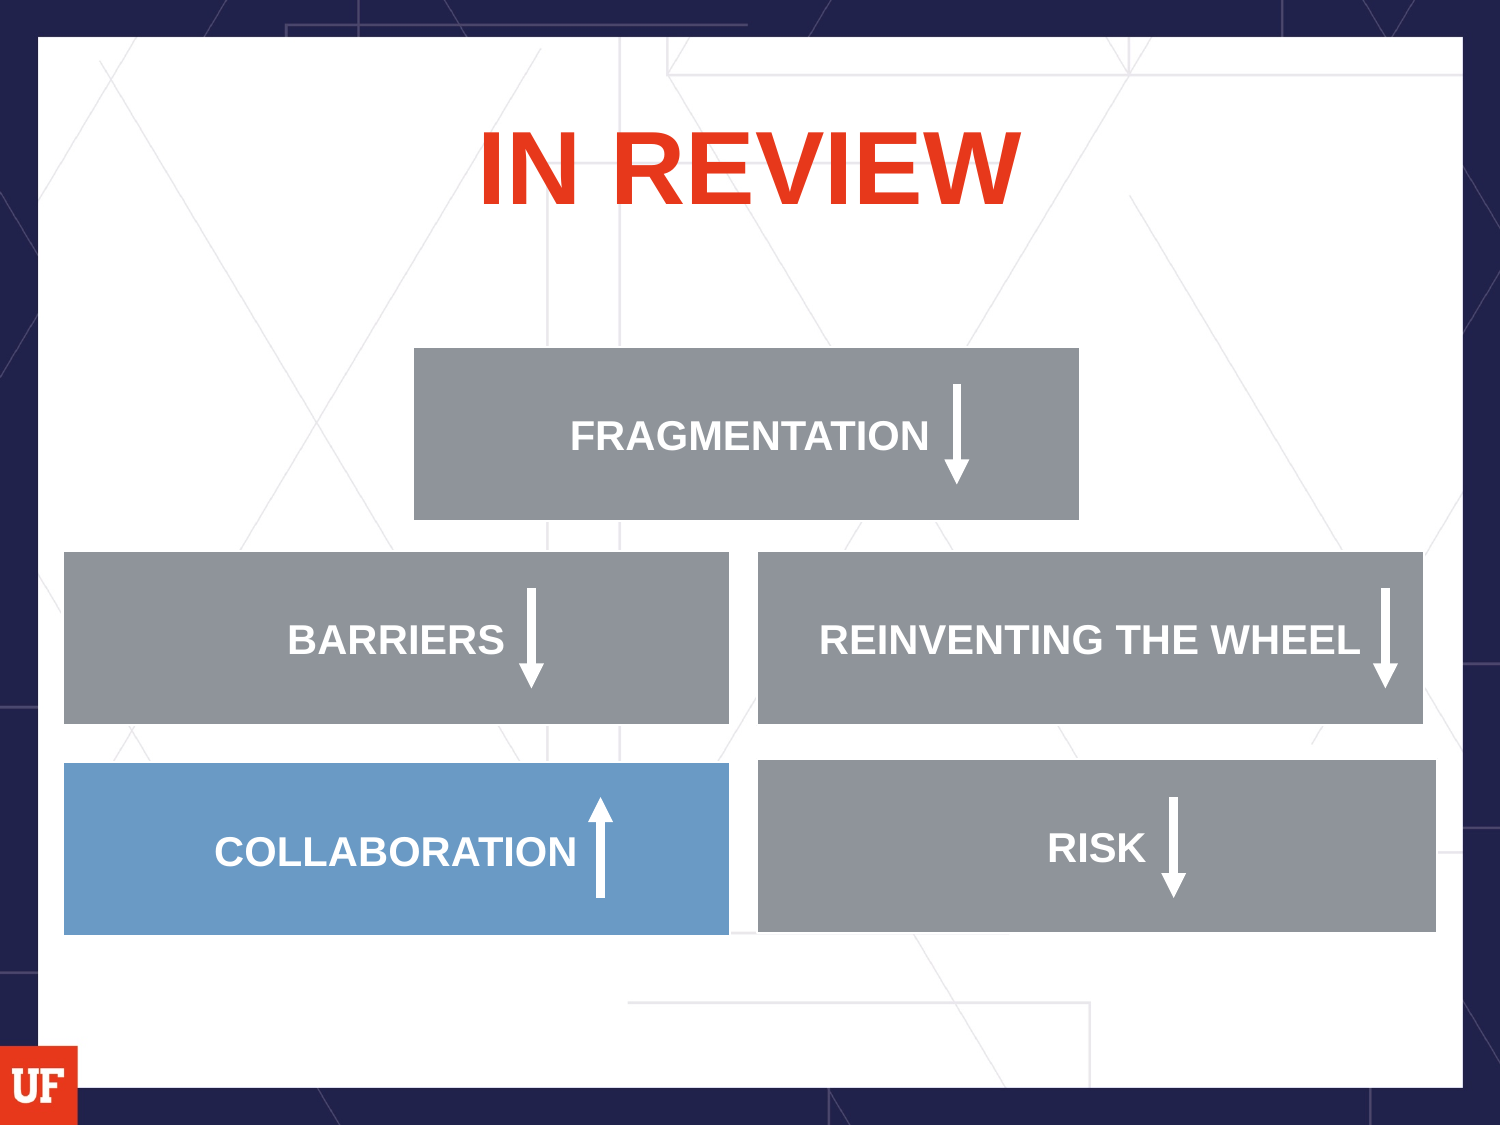

# IN REVIEW

FRAGMENTATION

BARRIERS

REINVENTING THE WHEEL

RISK

COLLABORATION